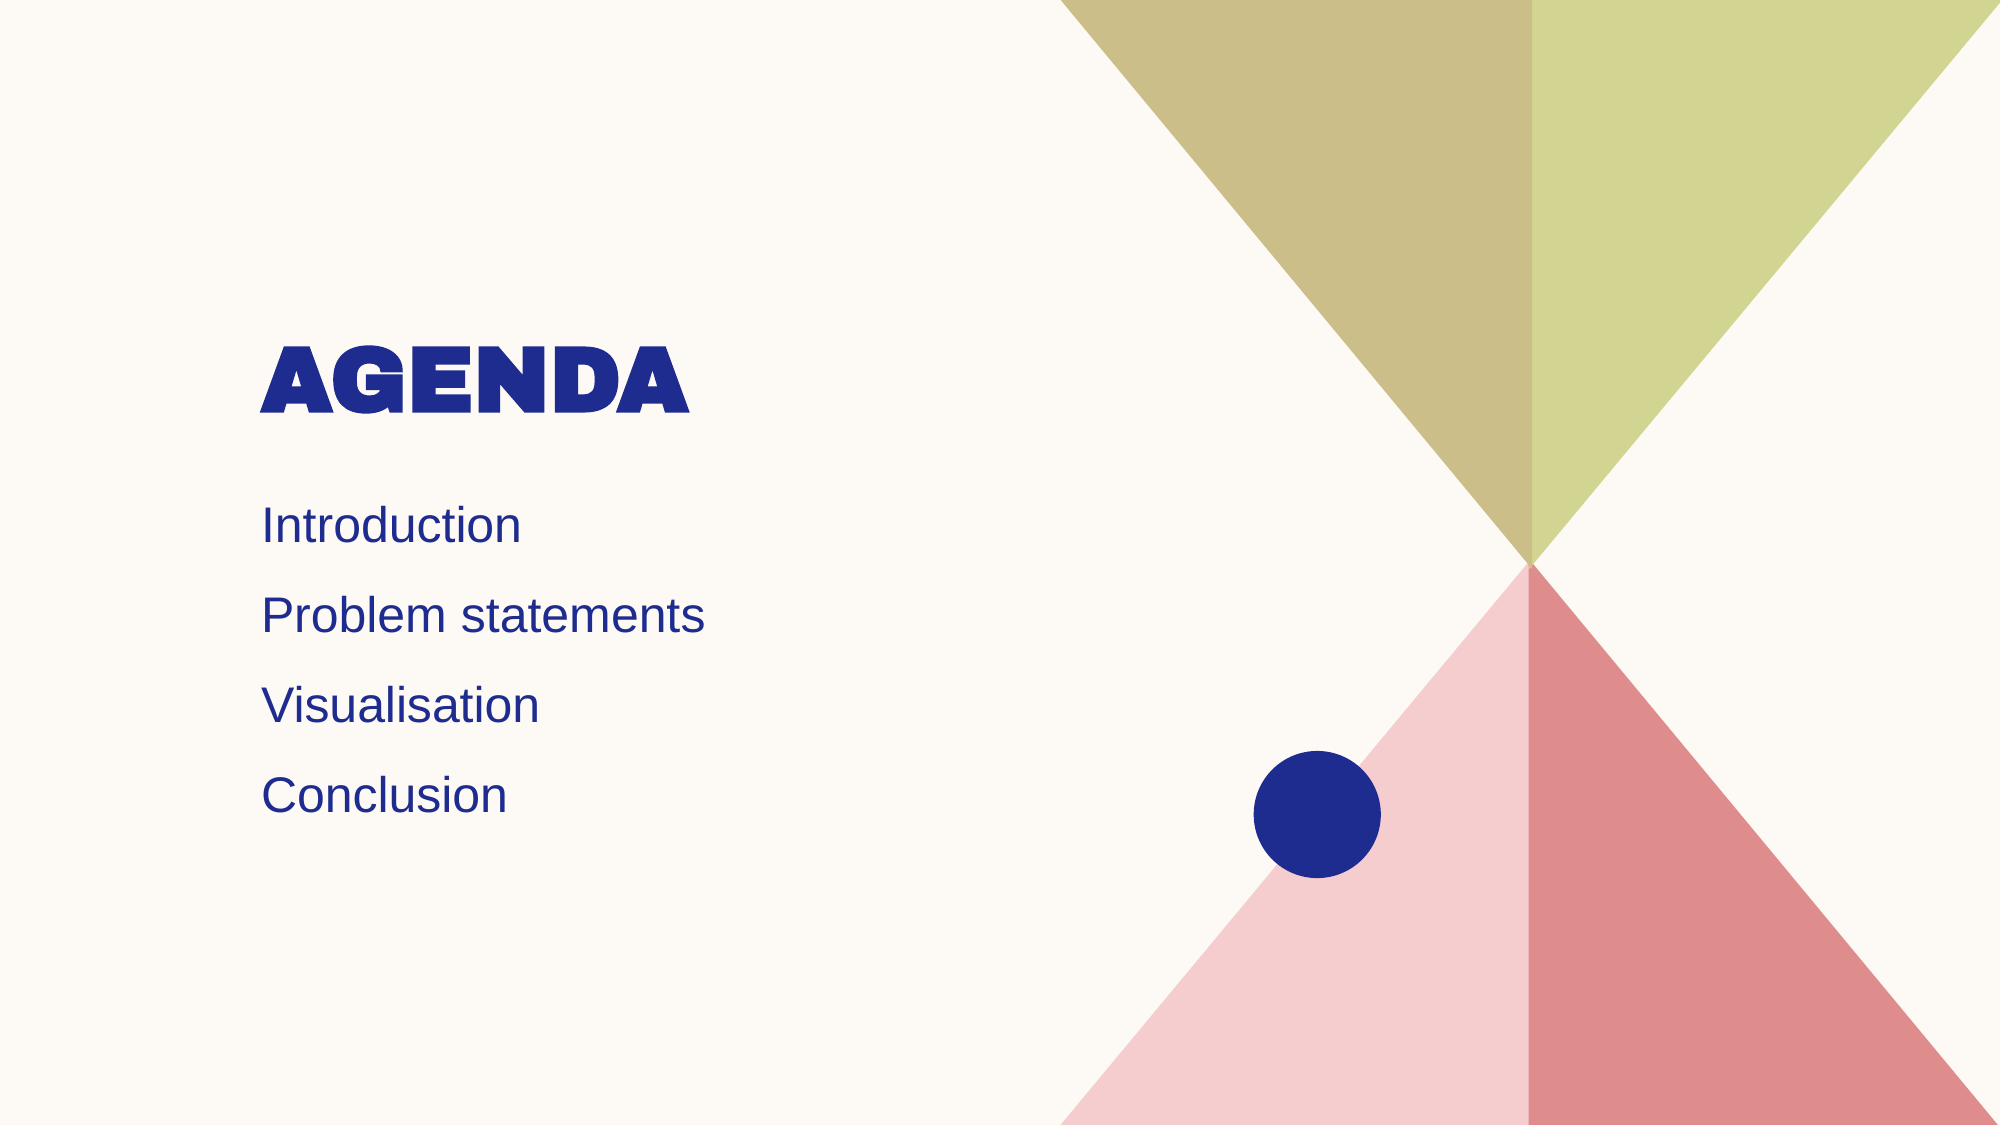

# AGENDA
Introduction​
Problem statements
​Visualisation
​Conclusion